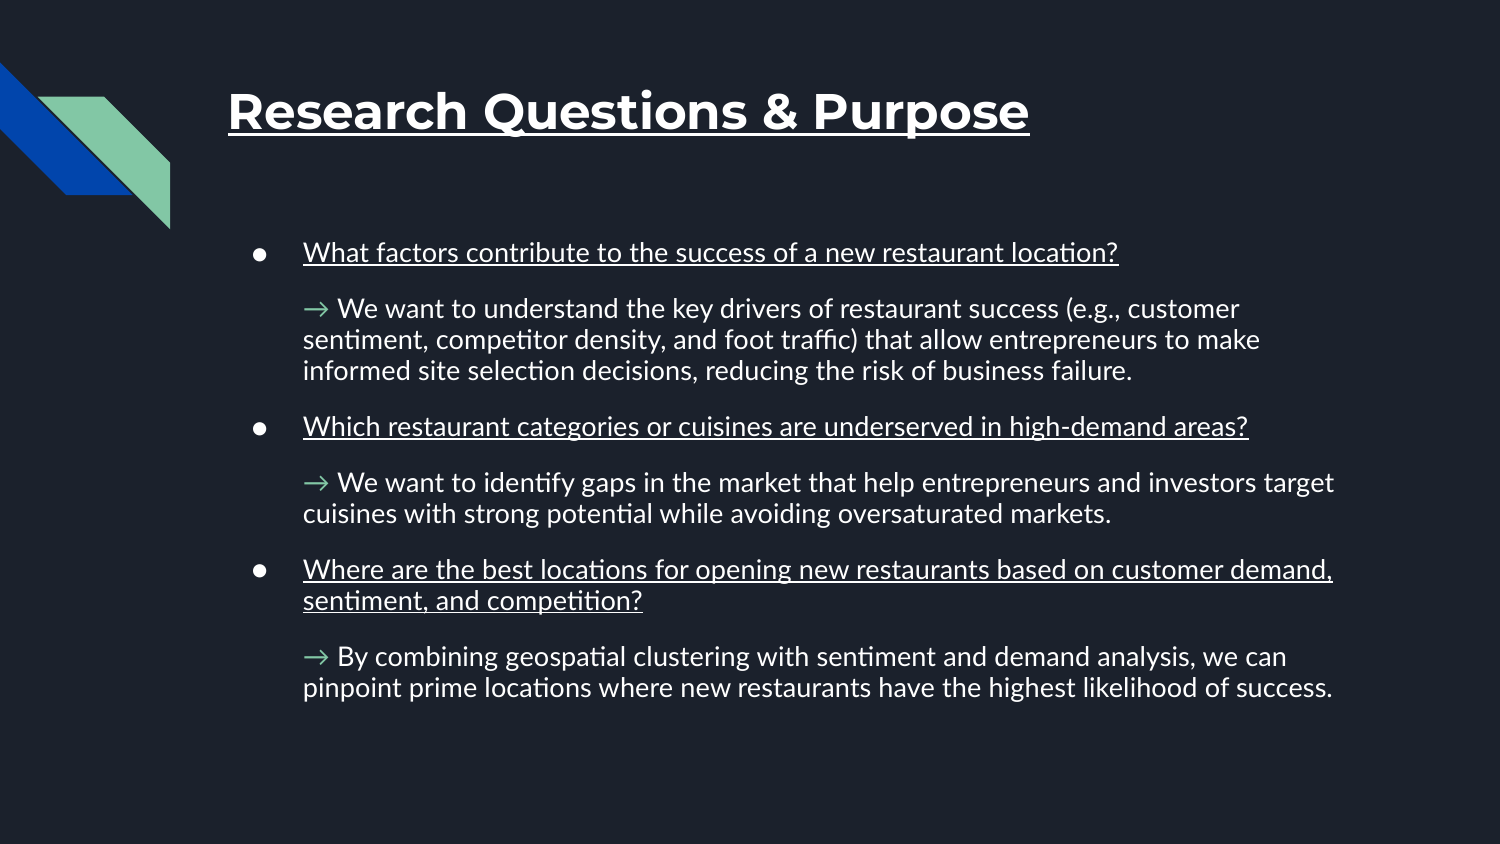

# Research Questions & Purpose
What factors contribute to the success of a new restaurant location?
→ We want to understand the key drivers of restaurant success (e.g., customer sentiment, competitor density, and foot traffic) that allow entrepreneurs to make informed site selection decisions, reducing the risk of business failure.
Which restaurant categories or cuisines are underserved in high-demand areas?
→ We want to identify gaps in the market that help entrepreneurs and investors target cuisines with strong potential while avoiding oversaturated markets.
Where are the best locations for opening new restaurants based on customer demand, sentiment, and competition?
→ By combining geospatial clustering with sentiment and demand analysis, we can pinpoint prime locations where new restaurants have the highest likelihood of success.